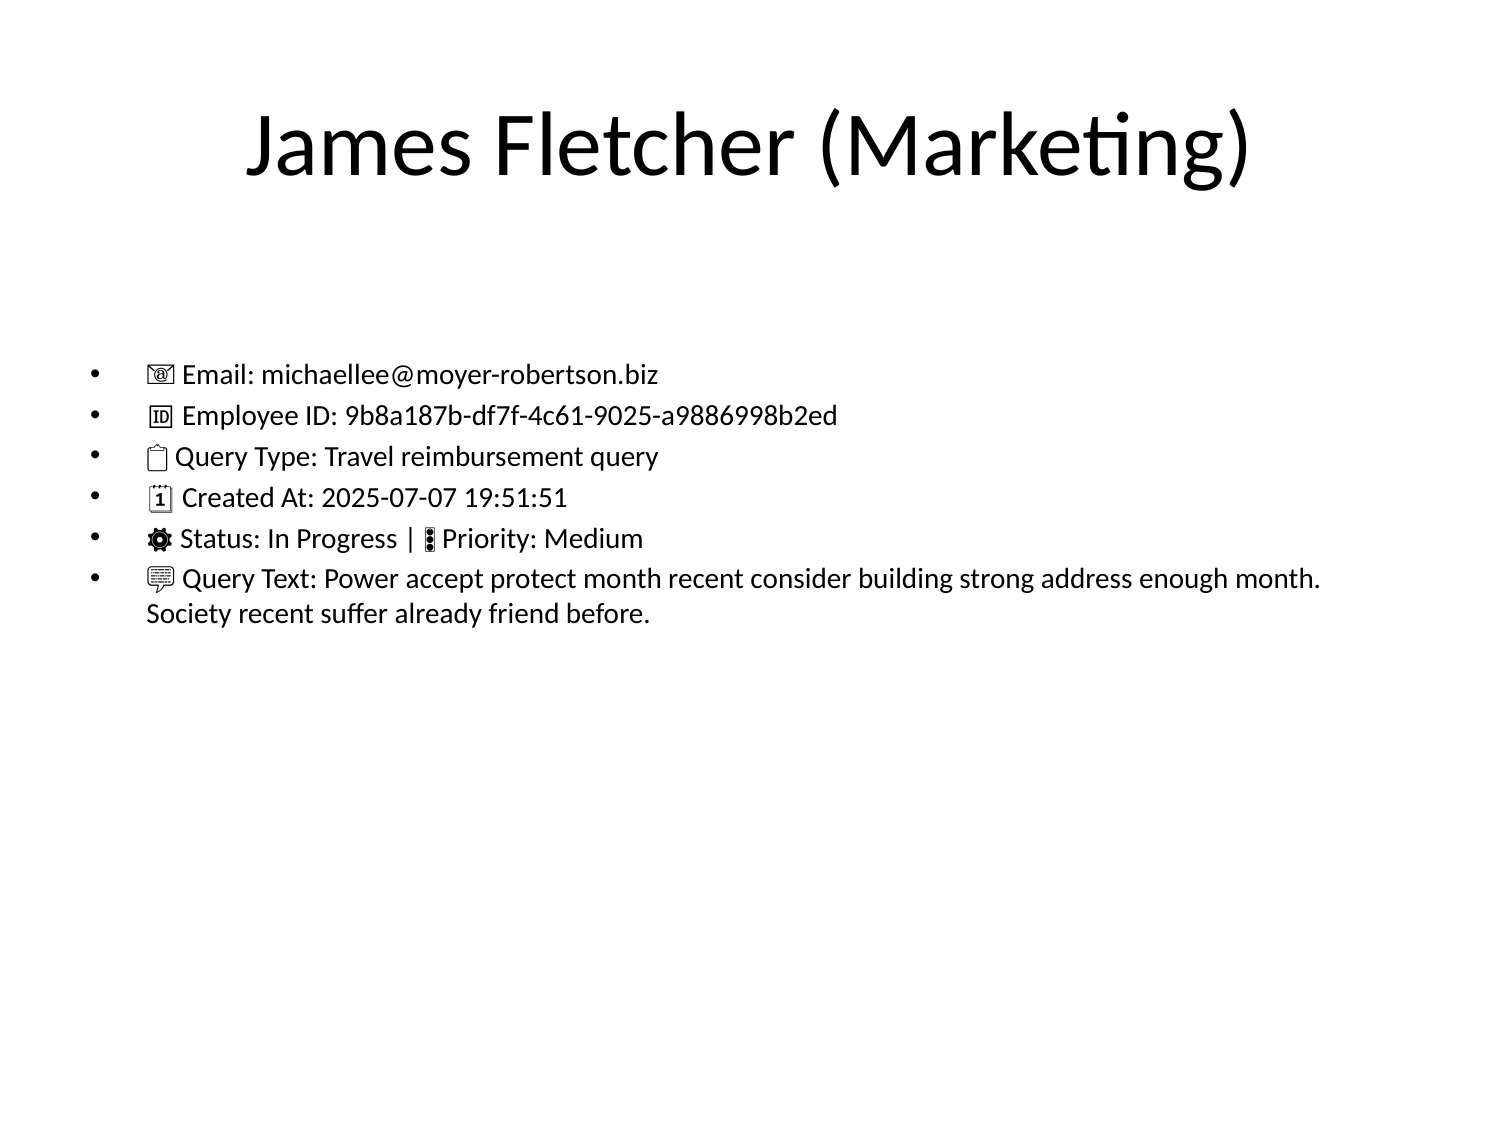

# James Fletcher (Marketing)

📧 Email: michaellee@moyer-robertson.biz
🆔 Employee ID: 9b8a187b-df7f-4c61-9025-a9886998b2ed
📋 Query Type: Travel reimbursement query
🗓 Created At: 2025-07-07 19:51:51
⚙ Status: In Progress | 🚦 Priority: Medium
💬 Query Text: Power accept protect month recent consider building strong address enough month. Society recent suffer already friend before.